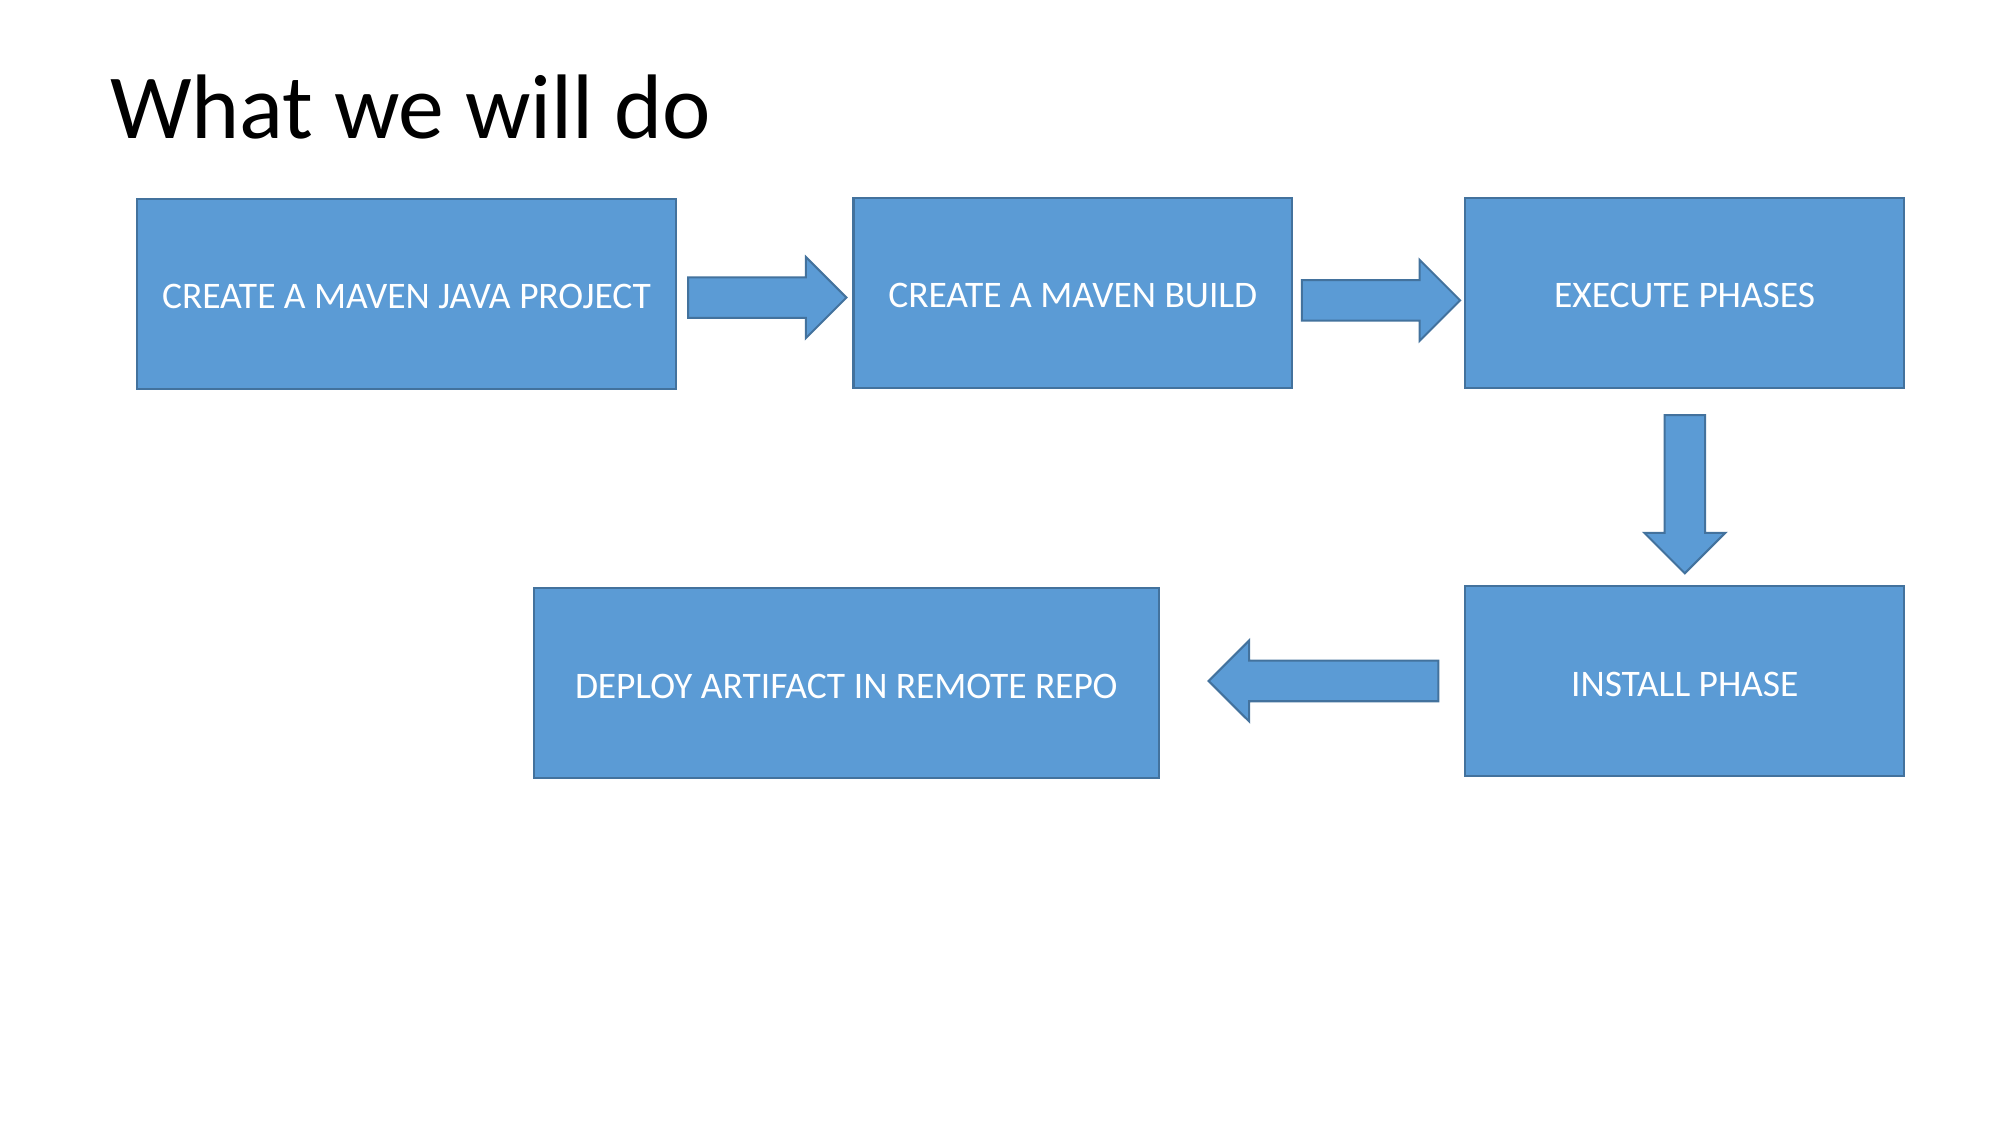

# What we will do
CREATE A MAVEN BUILD
EXECUTE PHASES
CREATE A MAVEN JAVA PROJECT

INSTALL PHASE
DEPLOY ARTIFACT IN REMOTE REPO